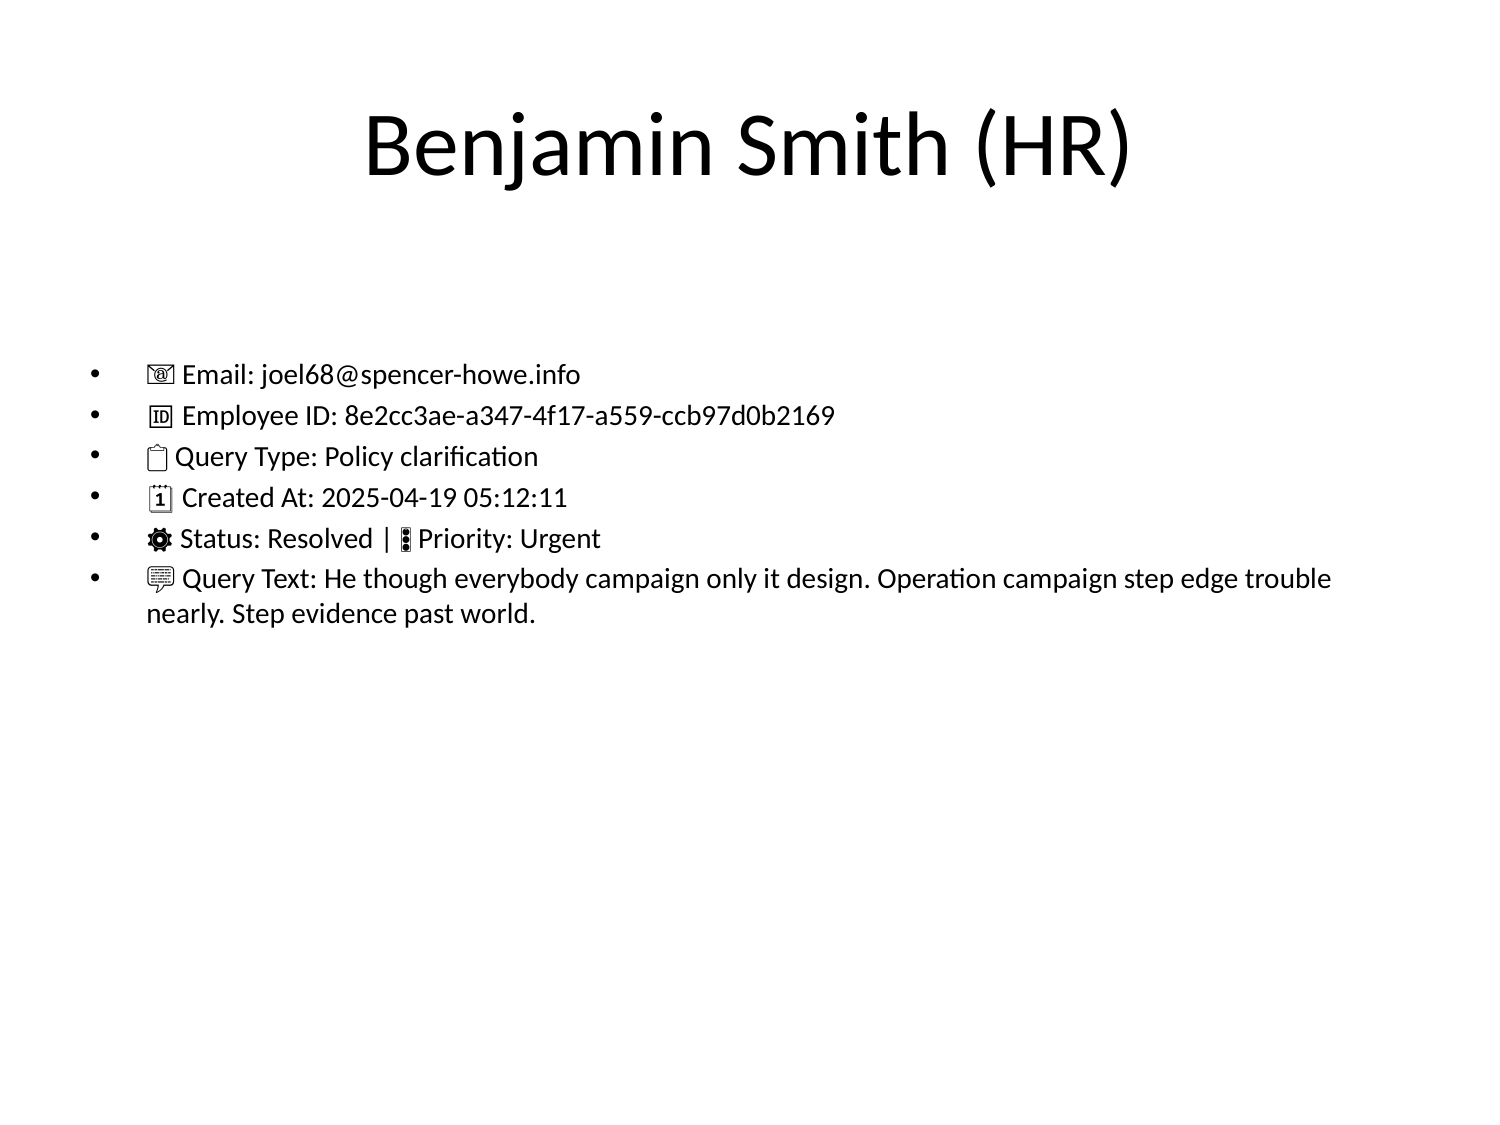

# Benjamin Smith (HR)

📧 Email: joel68@spencer-howe.info
🆔 Employee ID: 8e2cc3ae-a347-4f17-a559-ccb97d0b2169
📋 Query Type: Policy clarification
🗓 Created At: 2025-04-19 05:12:11
⚙ Status: Resolved | 🚦 Priority: Urgent
💬 Query Text: He though everybody campaign only it design. Operation campaign step edge trouble nearly. Step evidence past world.